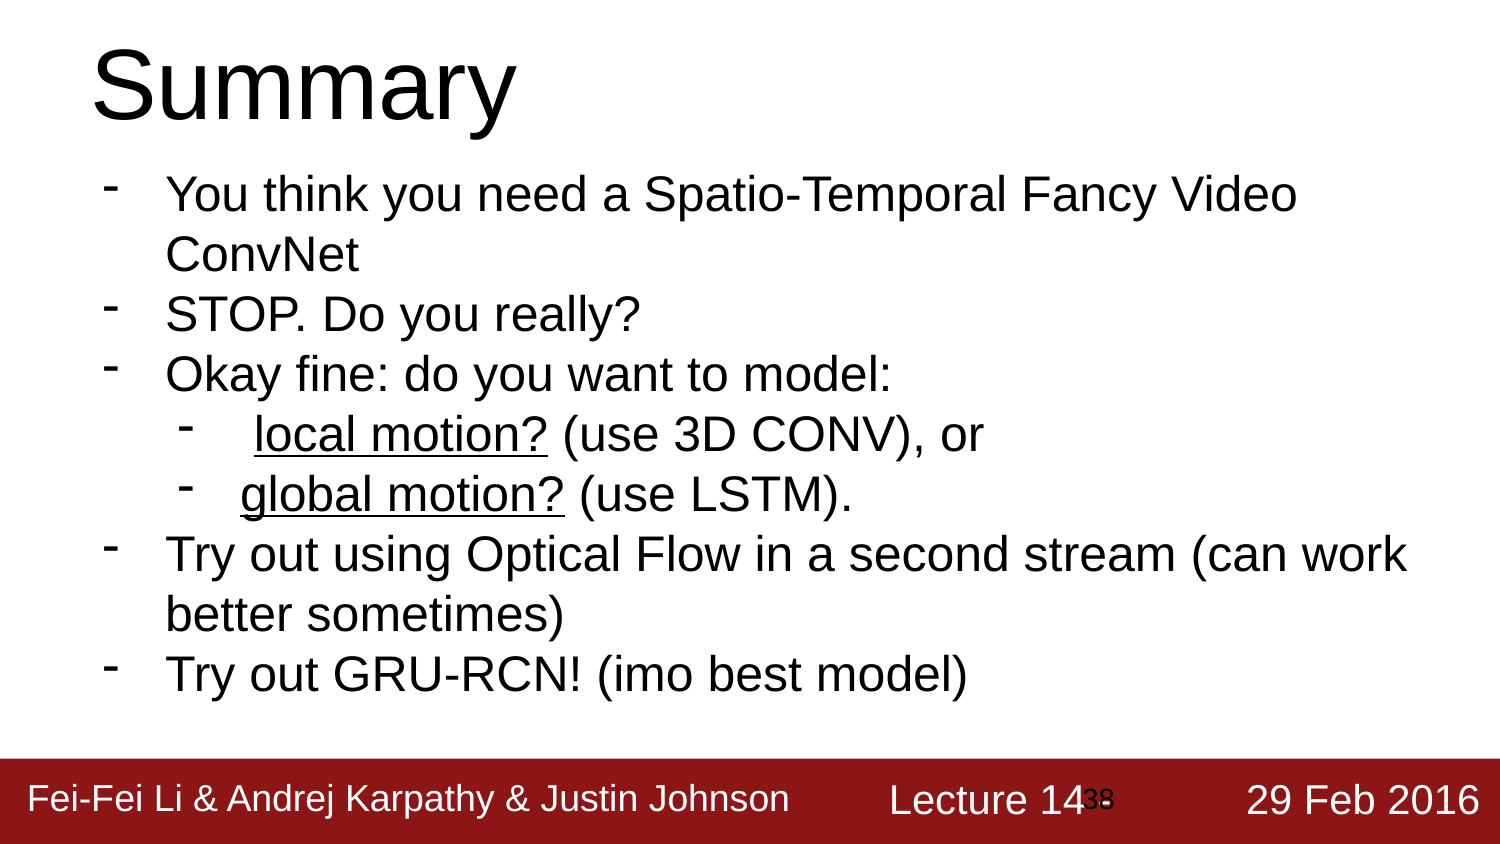

# Summary
You think you need a Spatio-Temporal Fancy Video ConvNet
STOP. Do you really?
Okay fine: do you want to model:
 local motion? (use 3D CONV), or
global motion? (use LSTM).
Try out using Optical Flow in a second stream (can work better sometimes)
Try out GRU-RCN! (imo best model)
38